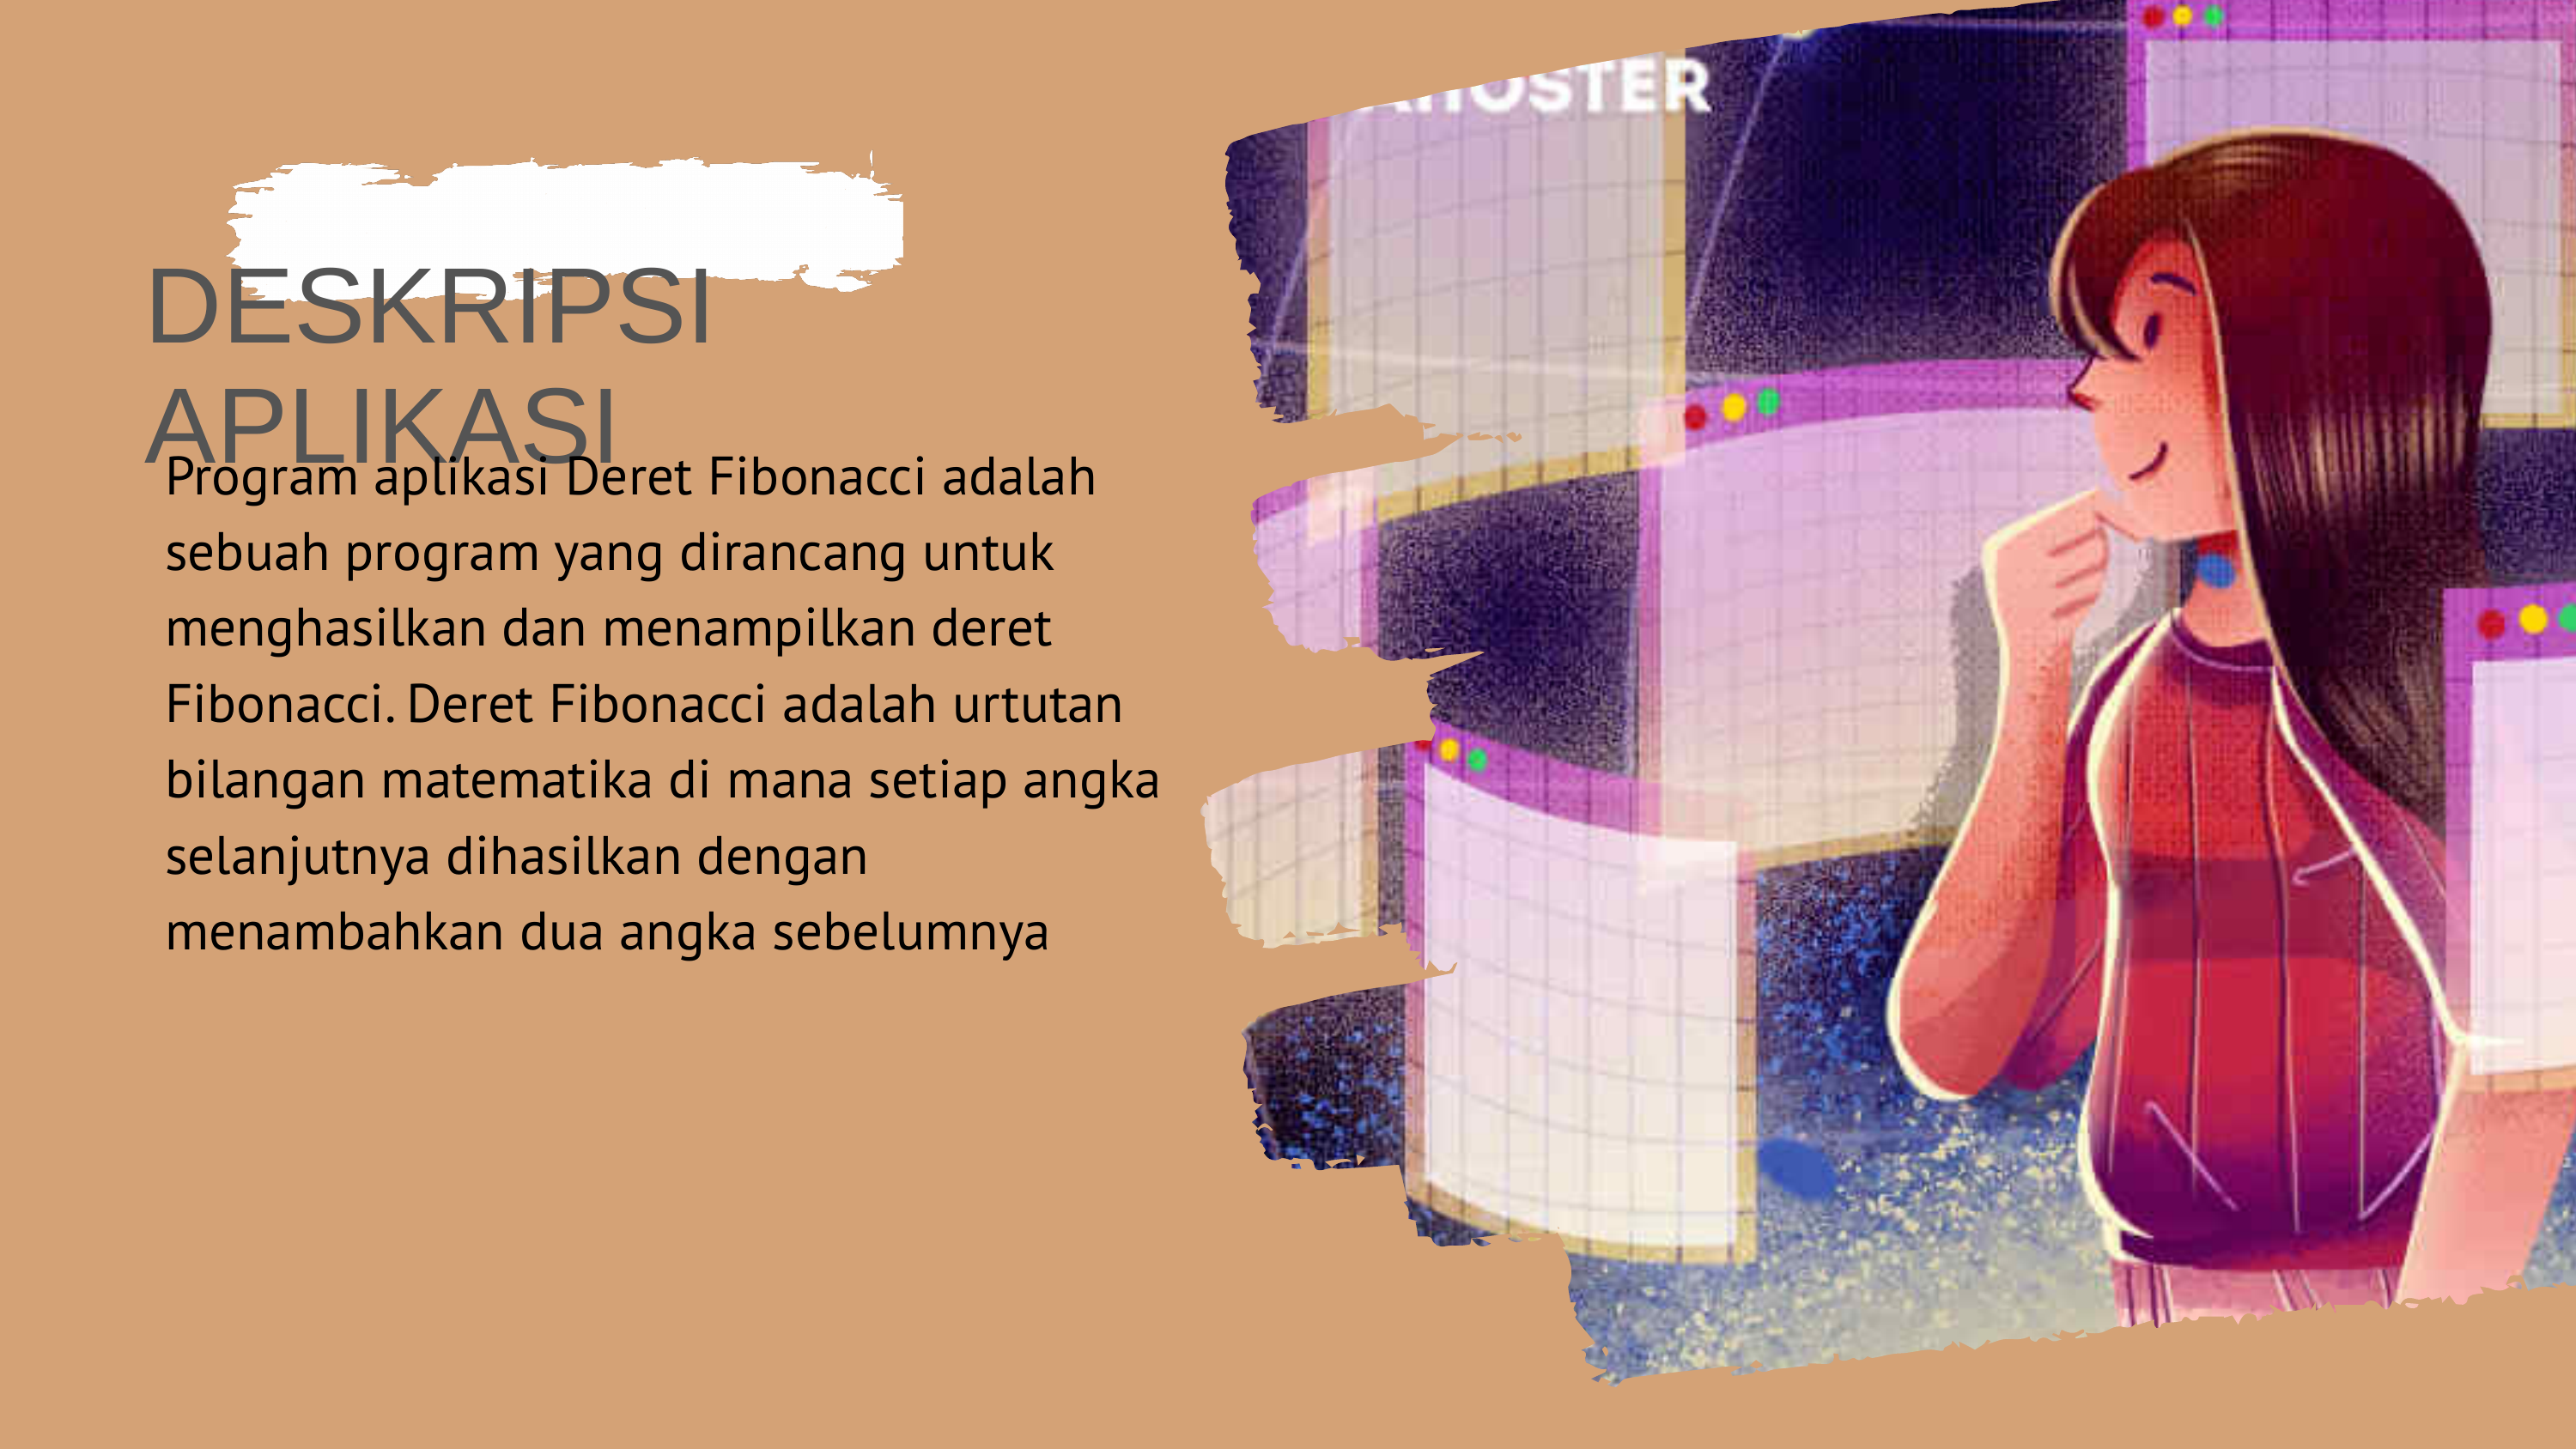

DESKRIPSI APLIKASI
Program aplikasi Deret Fibonacci adalah sebuah program yang dirancang untuk menghasilkan dan menampilkan deret Fibonacci. Deret Fibonacci adalah urtutan bilangan matematika di mana setiap angka selanjutnya dihasilkan dengan menambahkan dua angka sebelumnya